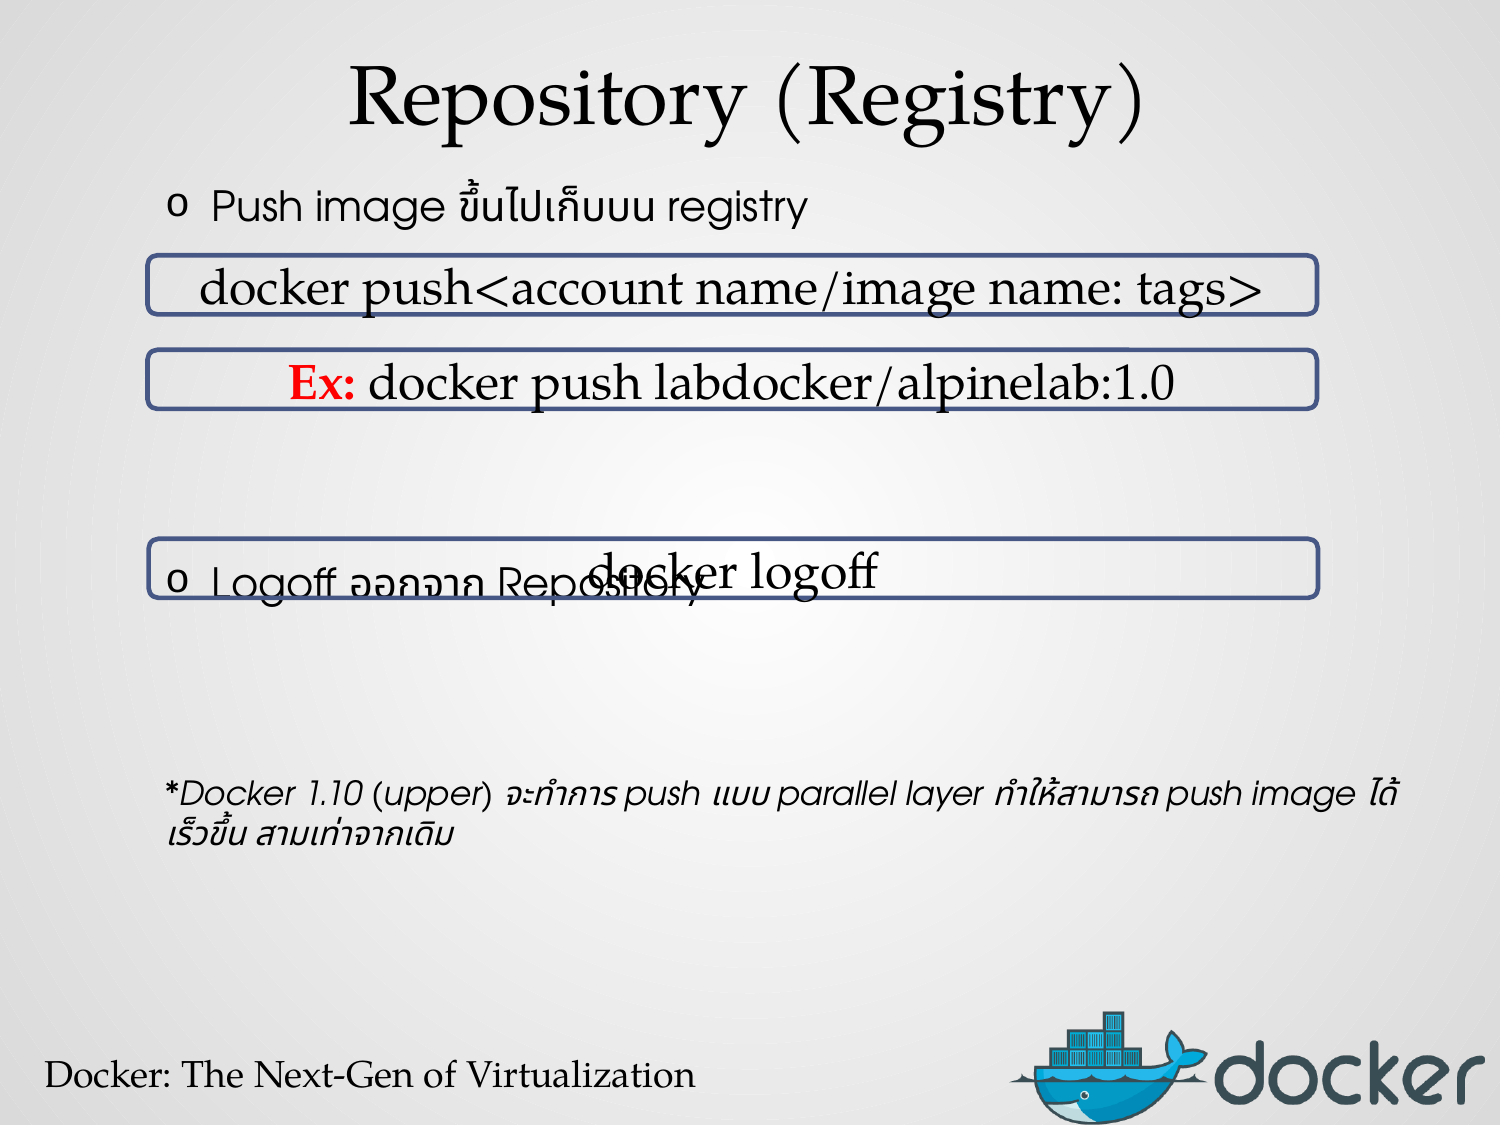

# Repository (Registry)
Push image ขึ้นไปเก็บบน registry

Logoff ออกจาก Repository

*Docker 1.10 (upper) จะทำการ push แบบ parallel layer ทำให้สามารถ push image ได้เร็วขึ้น สามเท่าจากเดิม

docker push<account name/image name: tags>
Ex: docker push labdocker/alpinelab:1.0
docker logoff
Docker: The Next-Gen of Virtualization